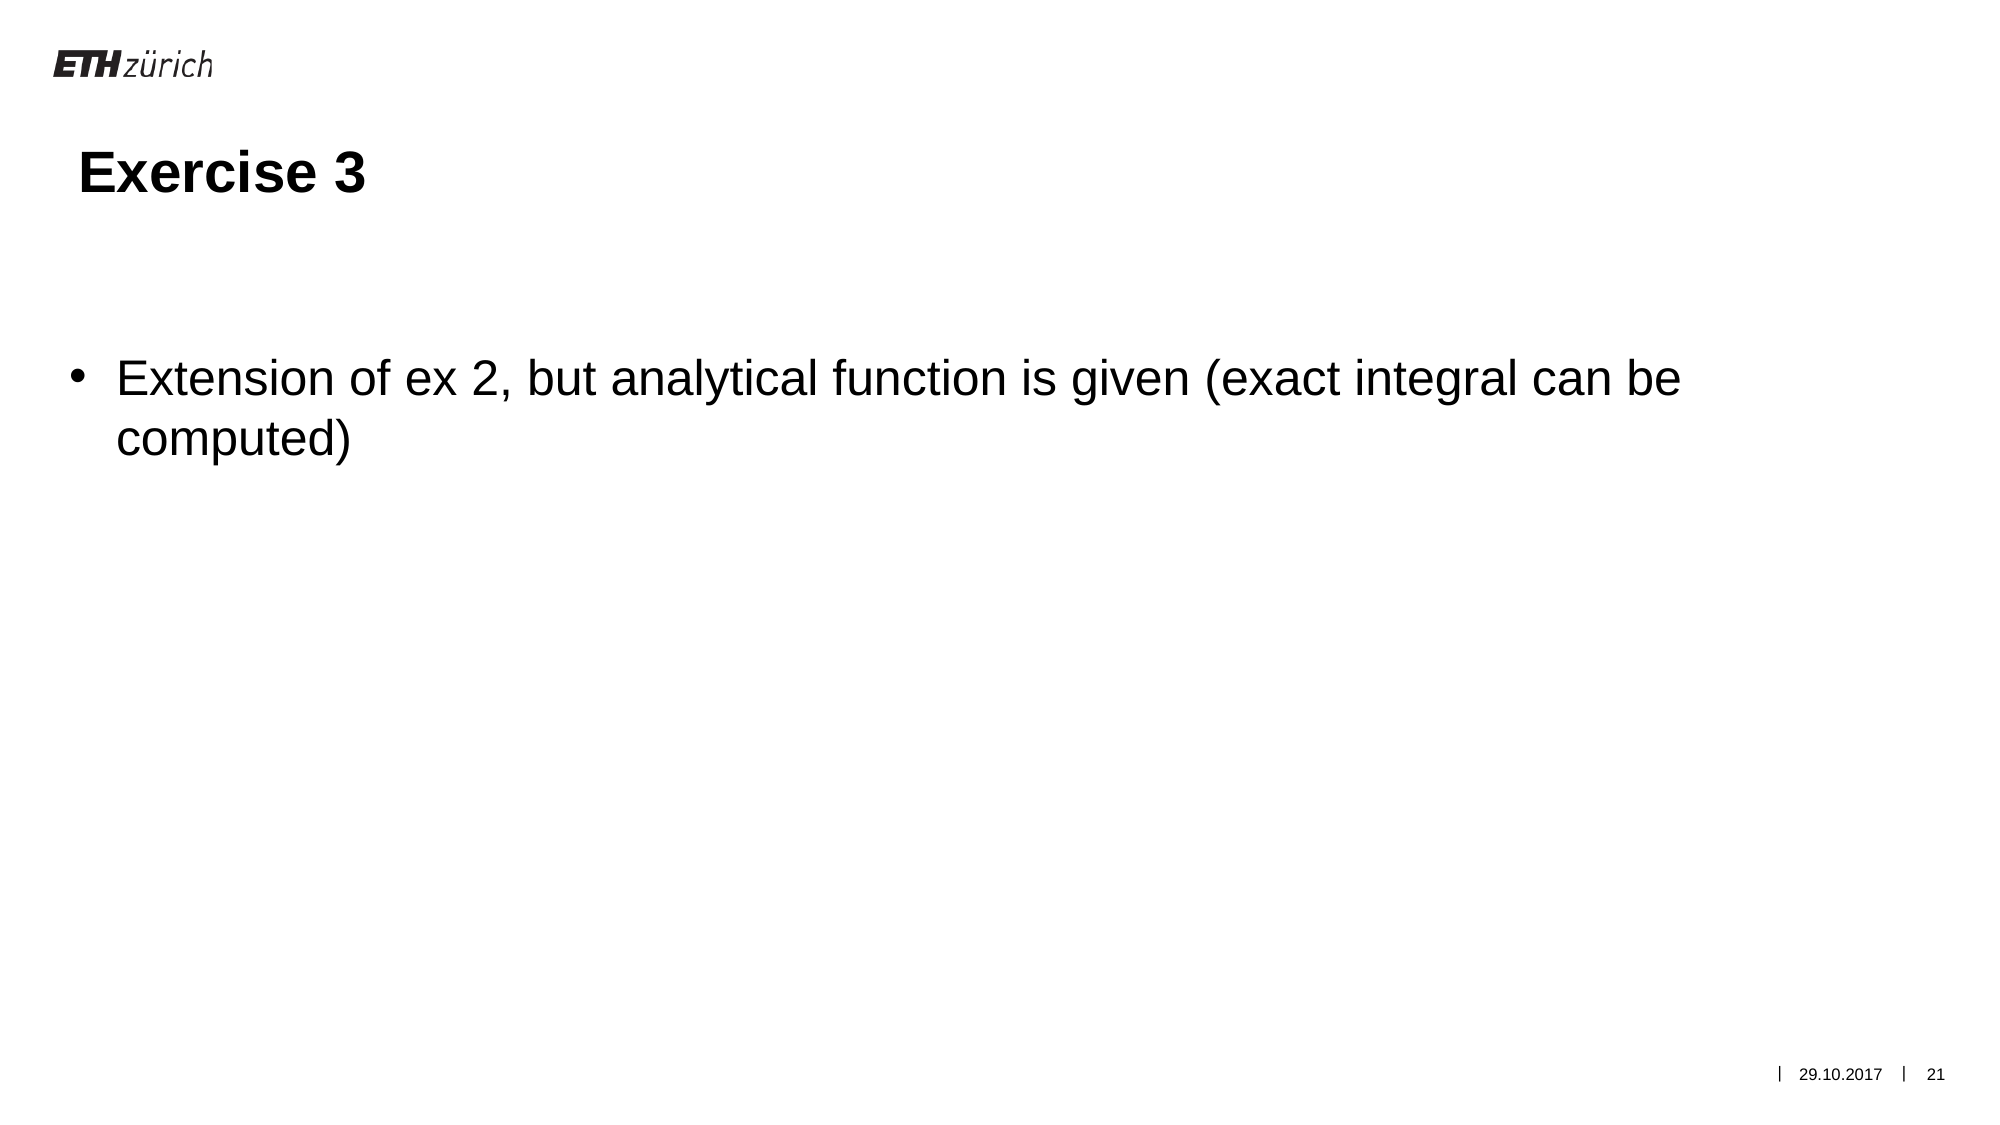

Exercise 3
Extension of ex 2, but analytical function is given (exact integral can be computed)
29.10.2017
21